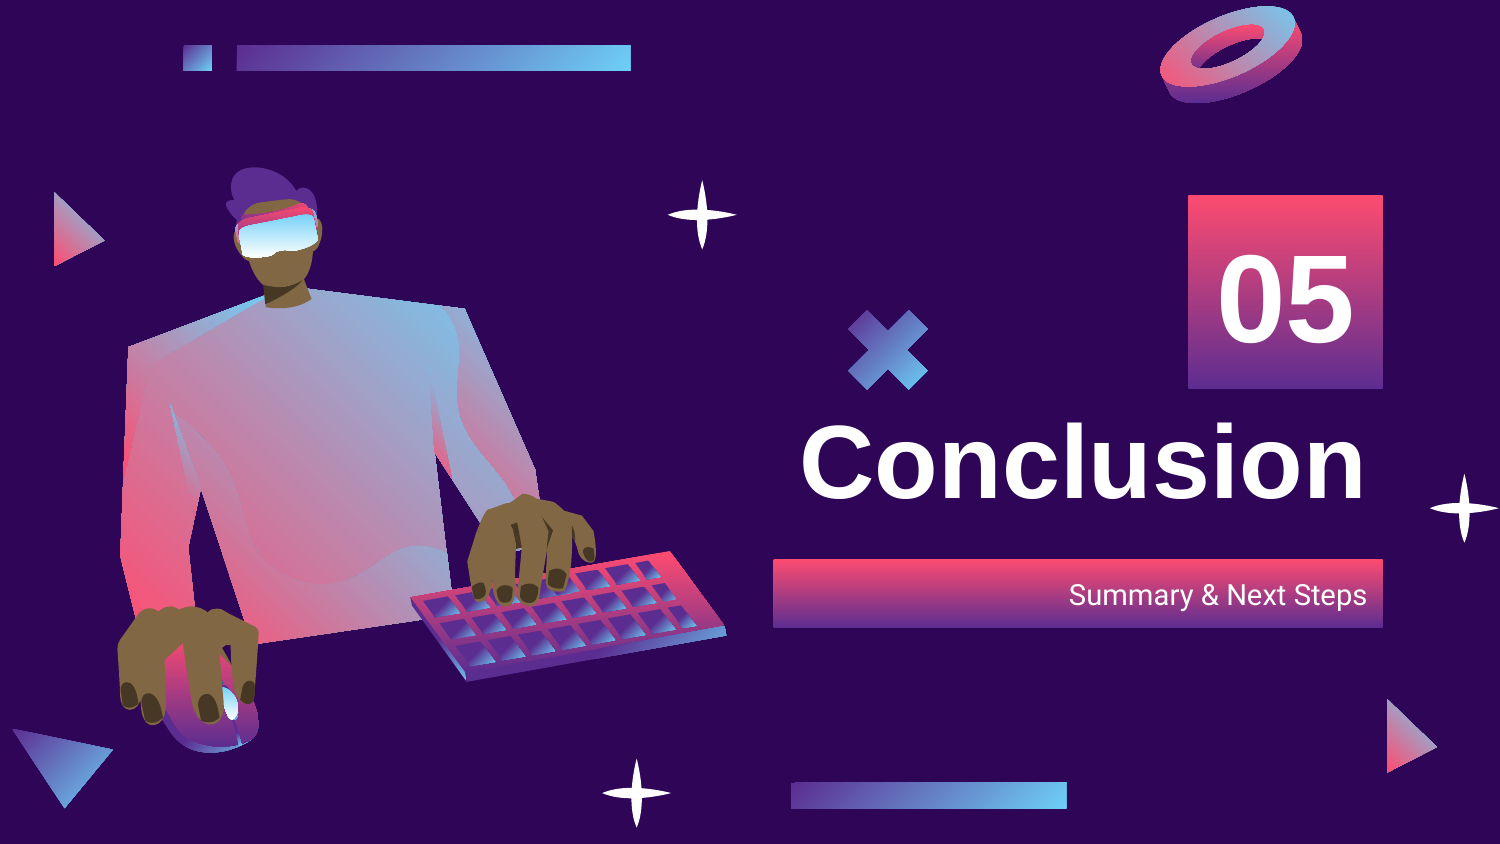

05

# Conclusion
Summary & Next Steps